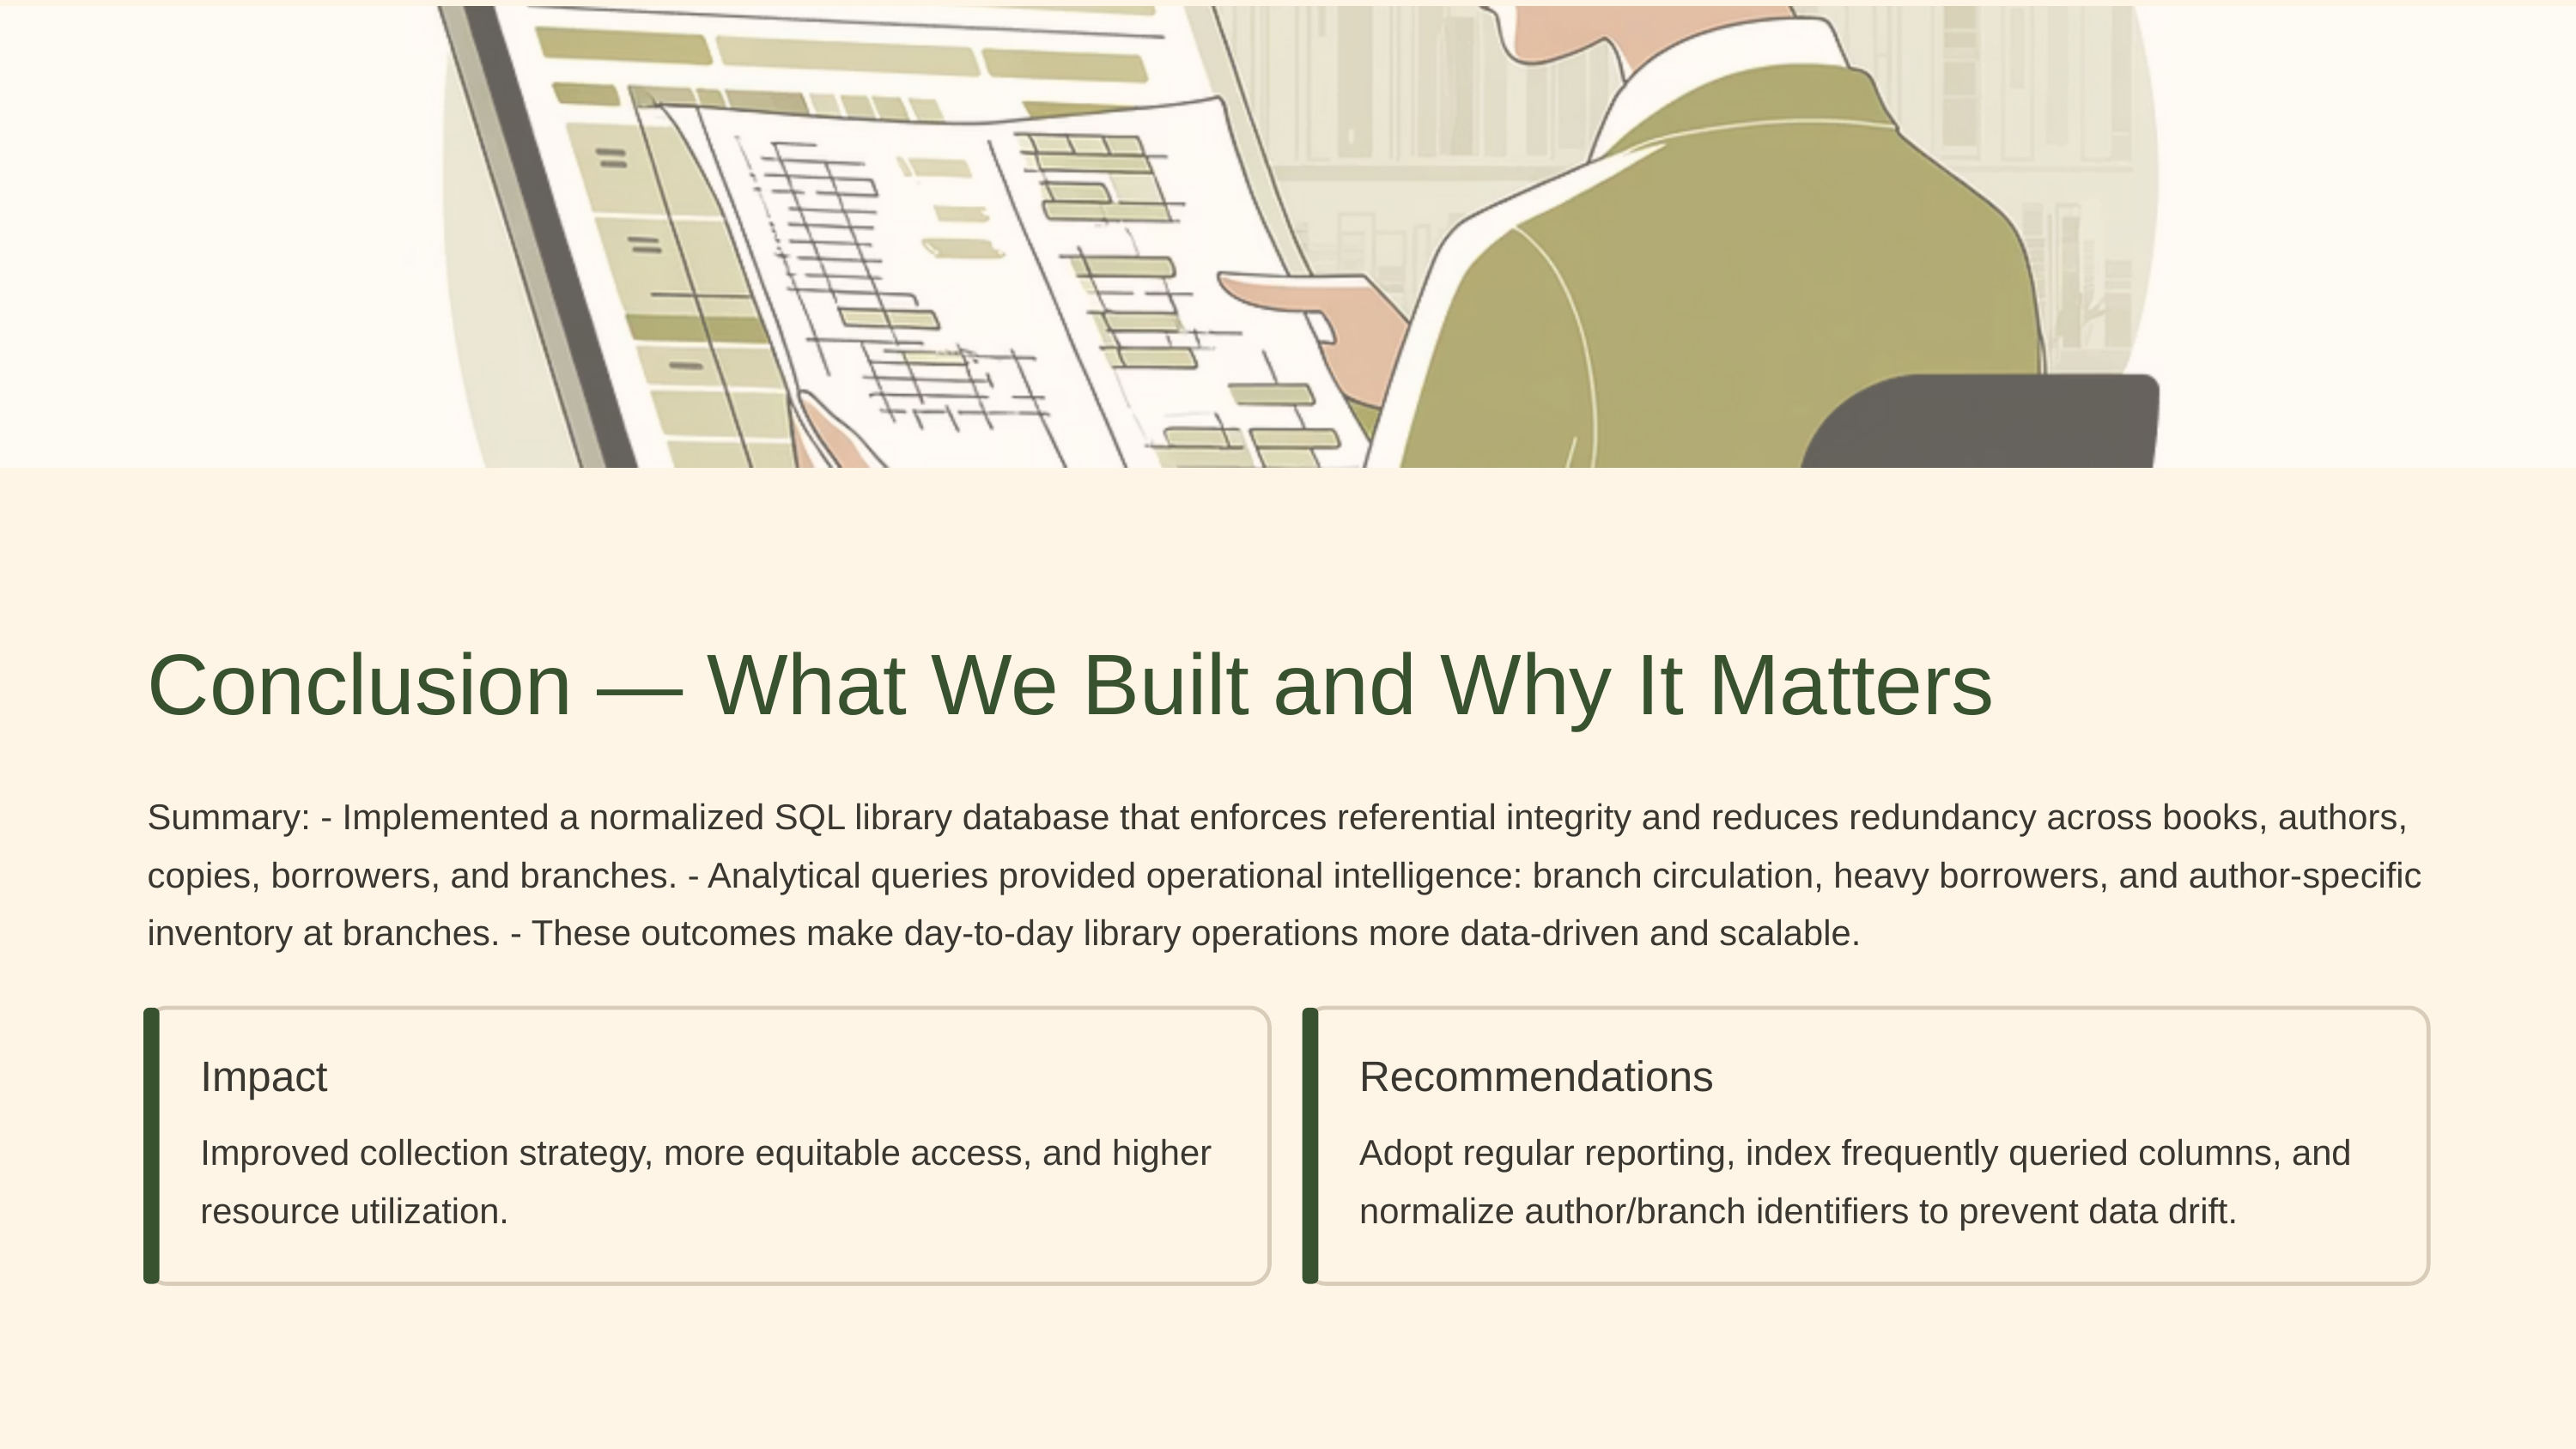

Conclusion — What We Built and Why It Matters
Summary: - Implemented a normalized SQL library database that enforces referential integrity and reduces redundancy across books, authors, copies, borrowers, and branches. - Analytical queries provided operational intelligence: branch circulation, heavy borrowers, and author-specific inventory at branches. - These outcomes make day-to-day library operations more data-driven and scalable.

Impact
Recommendations
Improved collection strategy, more equitable access, and higher resource utilization.
Adopt regular reporting, index frequently queried columns, and normalize author/branch identifiers to prevent data drift.